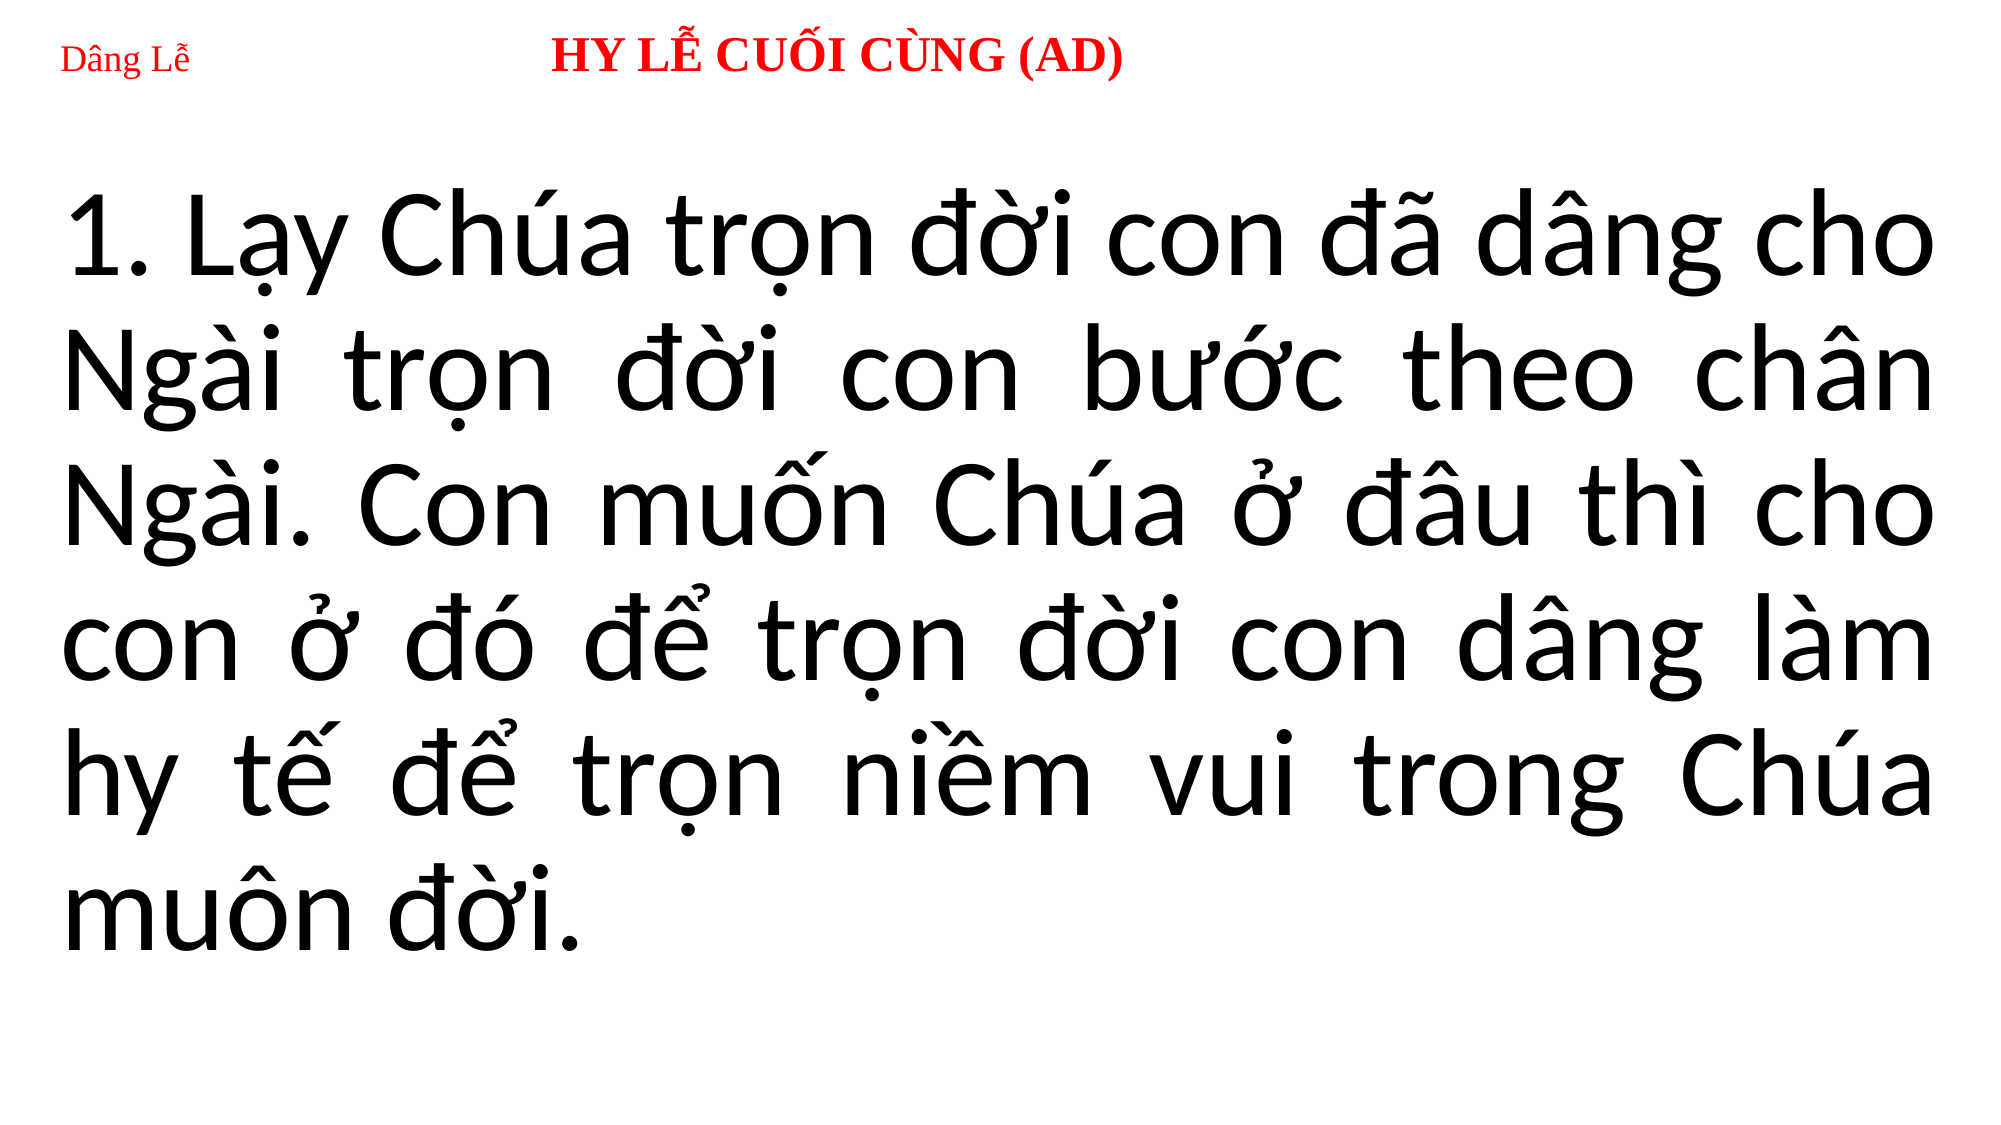

# Dâng Lễ                                      HY LỄ CUỐI CÙNG (AD)
1. Lạy Chúa trọn đời con đã dâng cho Ngài trọn đời con bước theo chân Ngài. Con muốn Chúa ở đâu thì cho con ở đó để trọn đời con dâng làm hy tế để trọn niềm vui trong Chúa muôn đời.